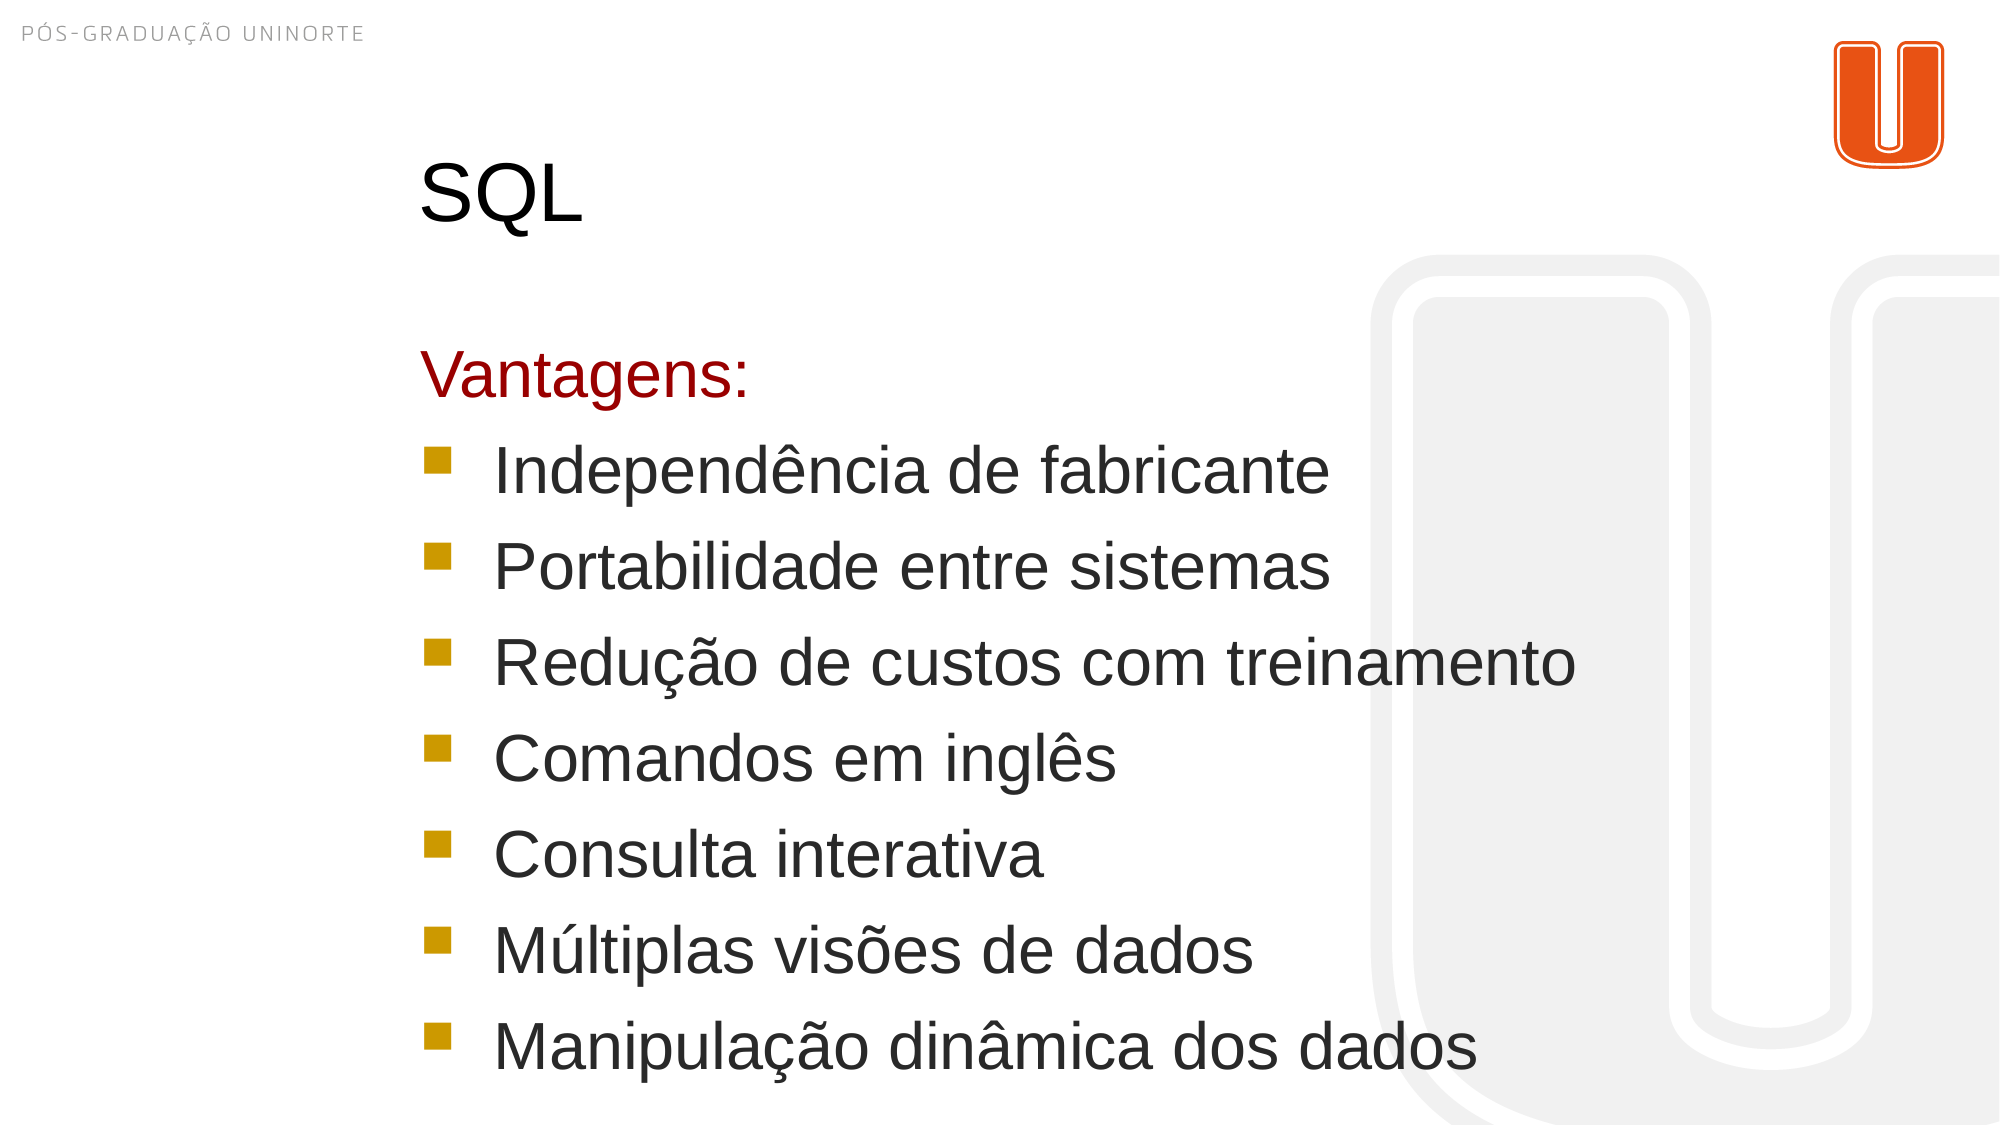

# SQL
Vantagens:
Independência de fabricante
Portabilidade entre sistemas
Redução de custos com treinamento
Comandos em inglês
Consulta interativa
Múltiplas visões de dados
Manipulação dinâmica dos dados